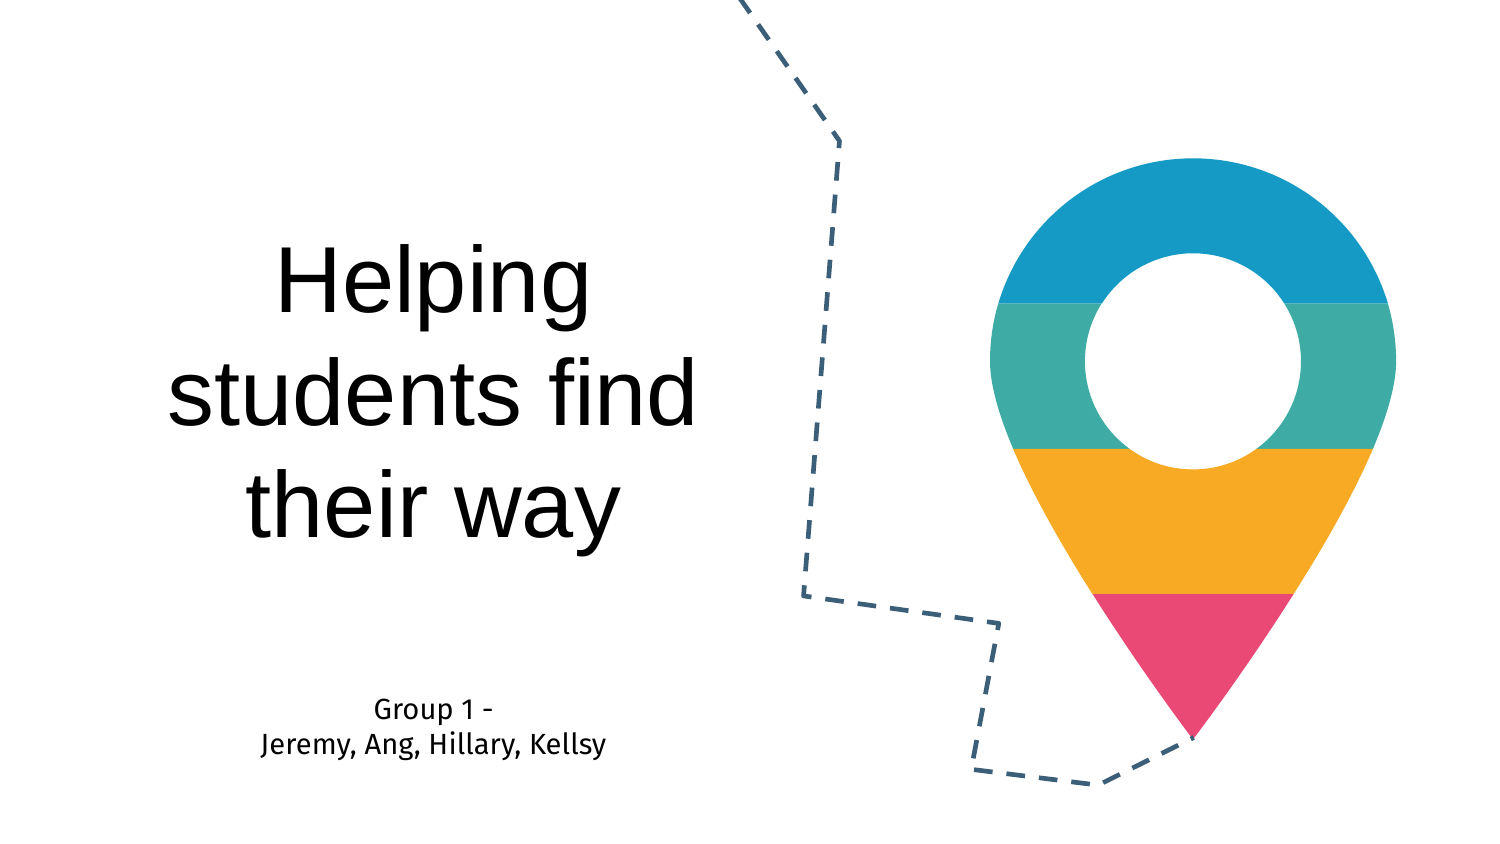

# Helping students find their way

Group 1 -
Jeremy, Ang, Hillary, Kellsy